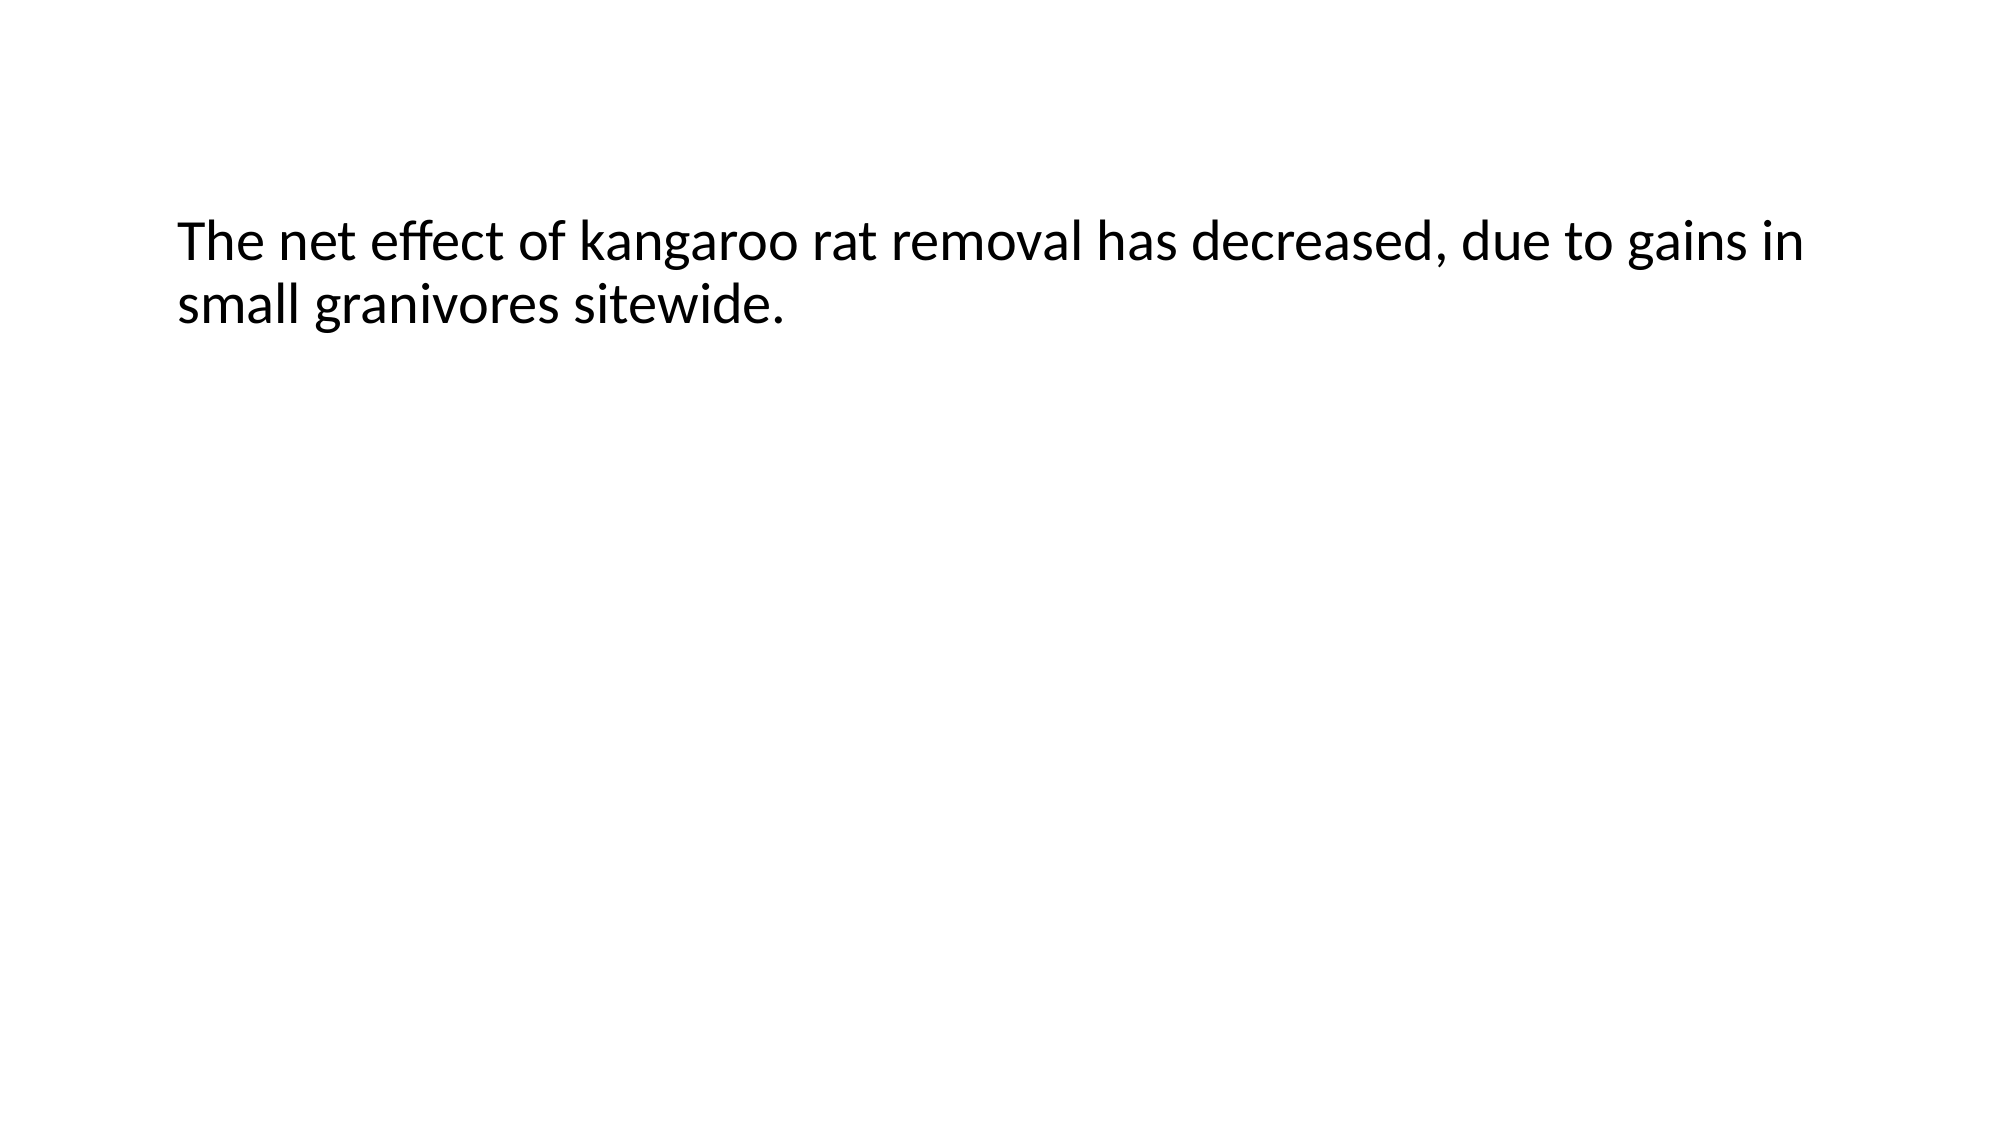

The net effect of kangaroo rat removal has decreased, due to gains in small granivores sitewide.